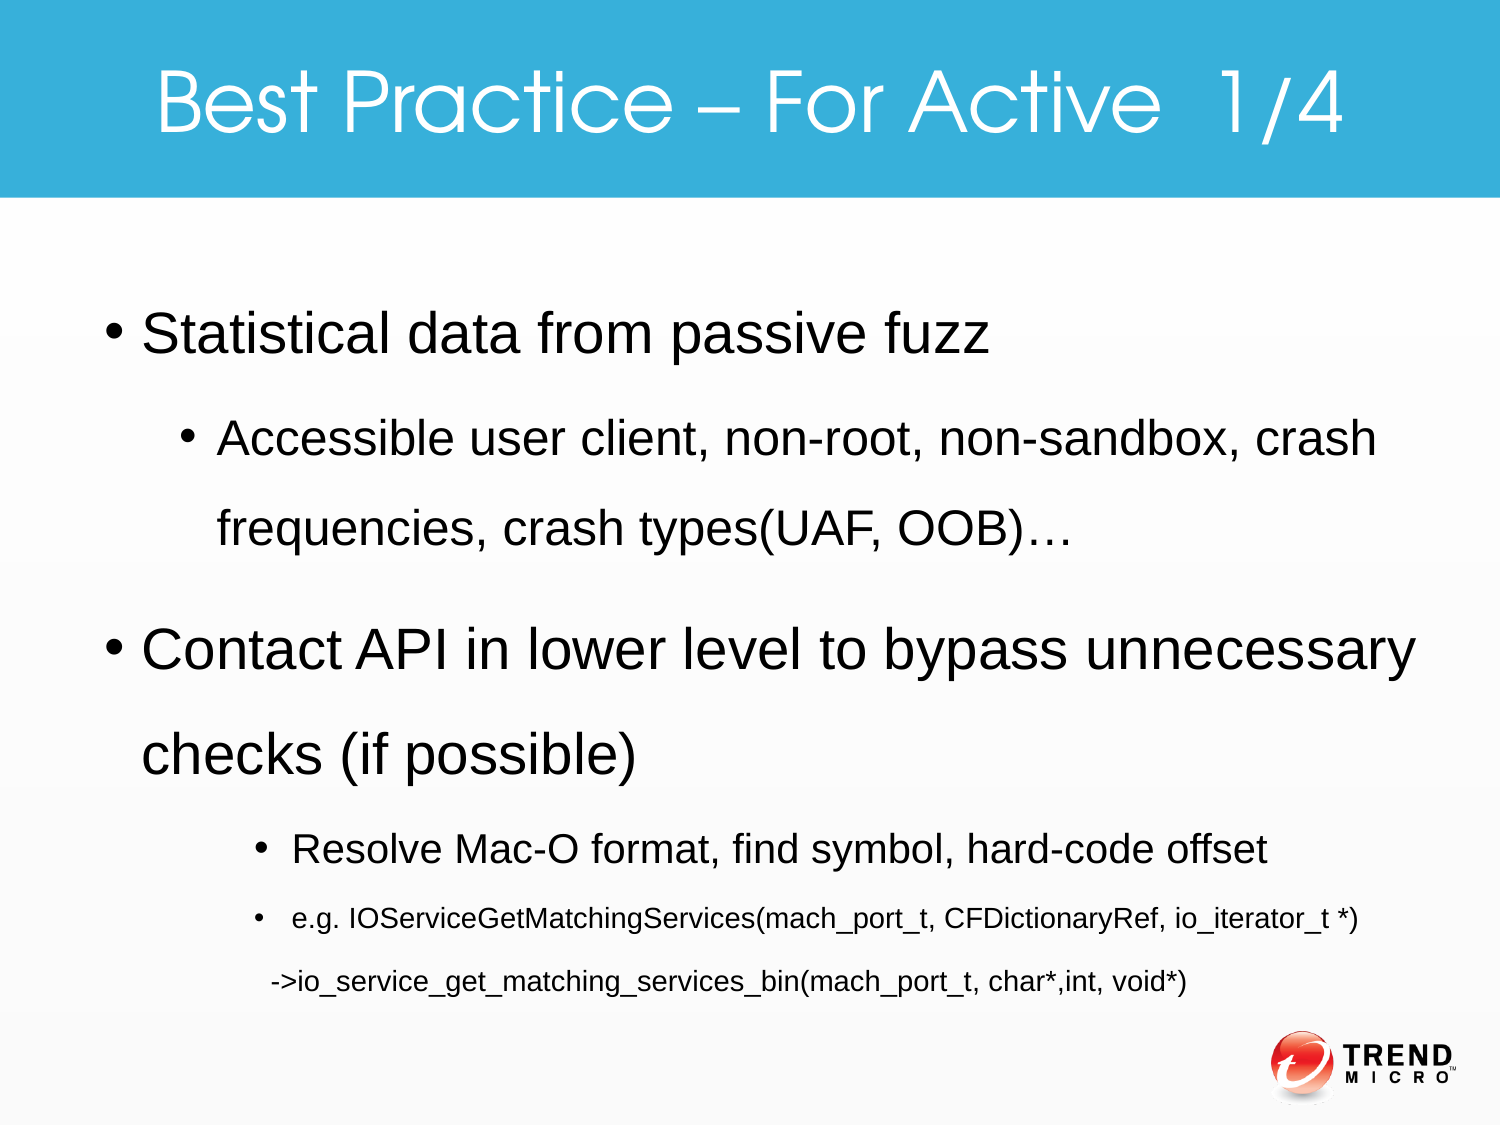

Best Practice – For Active  1/4
Statistical data from passive fuzz
Accessible user client, non-root, non-sandbox, crash frequencies, crash types(UAF, OOB)…
Contact API in lower level to bypass unnecessary checks (if possible)
Resolve Mac-O format, find symbol, hard-code offset
e.g. IOServiceGetMatchingServices(mach_port_t, CFDictionaryRef, io_iterator_t *)
  ->io_service_get_matching_services_bin(mach_port_t, char*,int, void*)